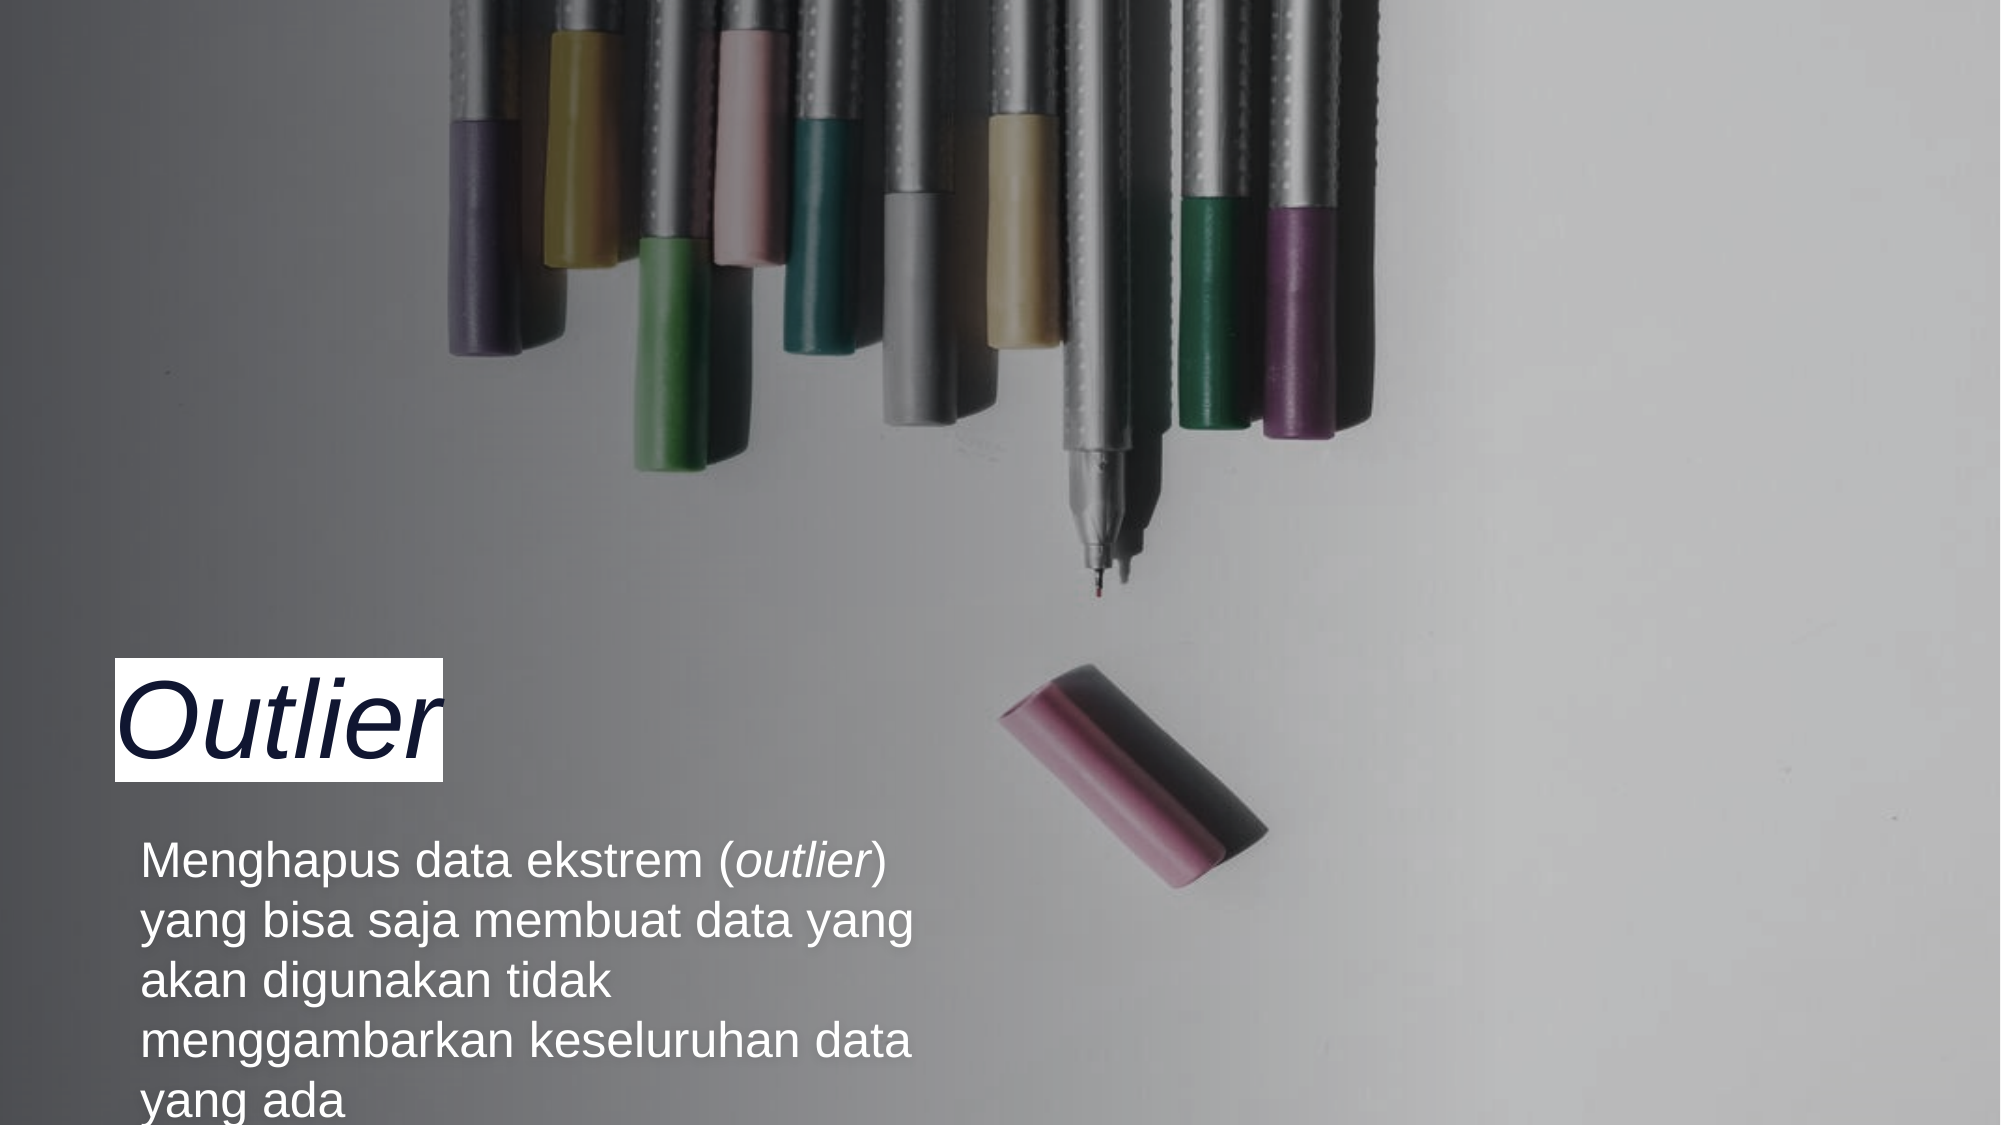

# Outlier
Menghapus data ekstrem (outlier) yang bisa saja membuat data yang akan digunakan tidak menggambarkan keseluruhan data yang ada